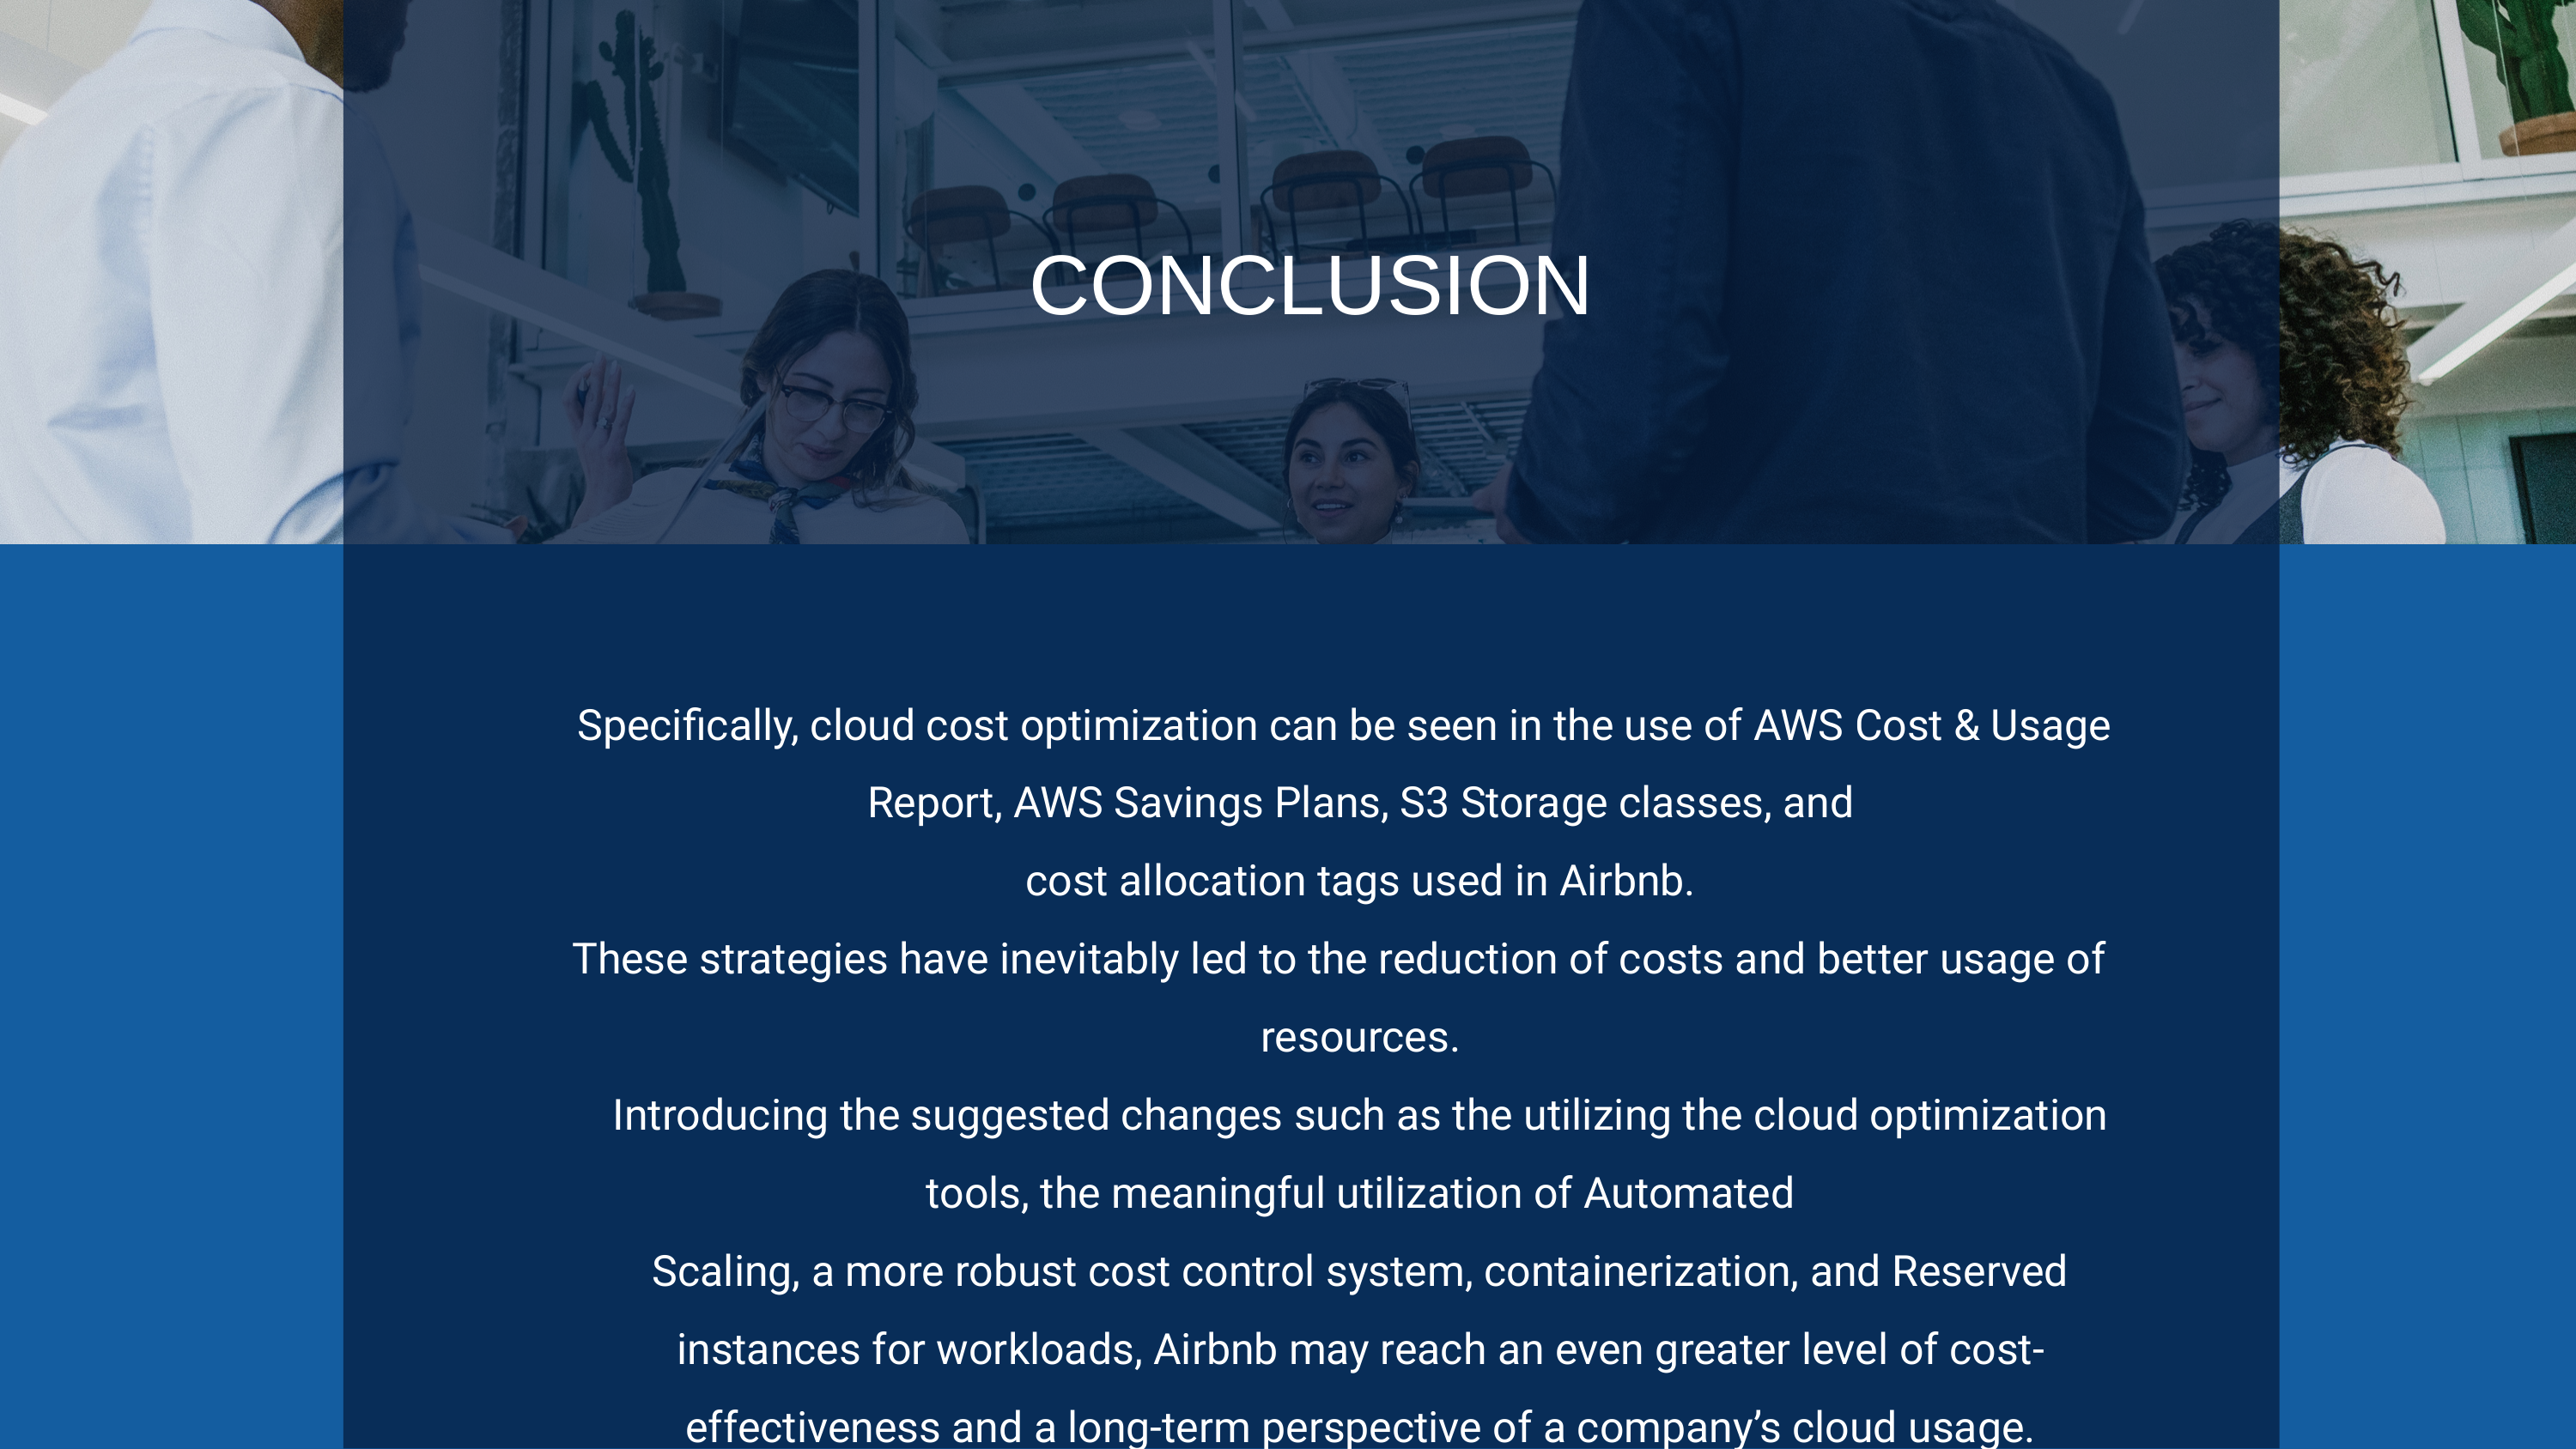

CONCLUSION
Specifically, cloud cost optimization can be seen in the use of AWS Cost & Usage    Report, AWS Savings Plans, S3 Storage classes, and cost allocation tags used in Airbnb. These strategies have inevitably led to the reduction of costs and better usage of     resources.
Introducing the suggested changes such as the utilizing the cloud optimization tools, the meaningful utilization of Automated Scaling, a more robust cost control system, containerization, and Reserved instances for workloads, Airbnb may reach an even greater level of cost-effectiveness and a long-term perspective of a company’s cloud usage.